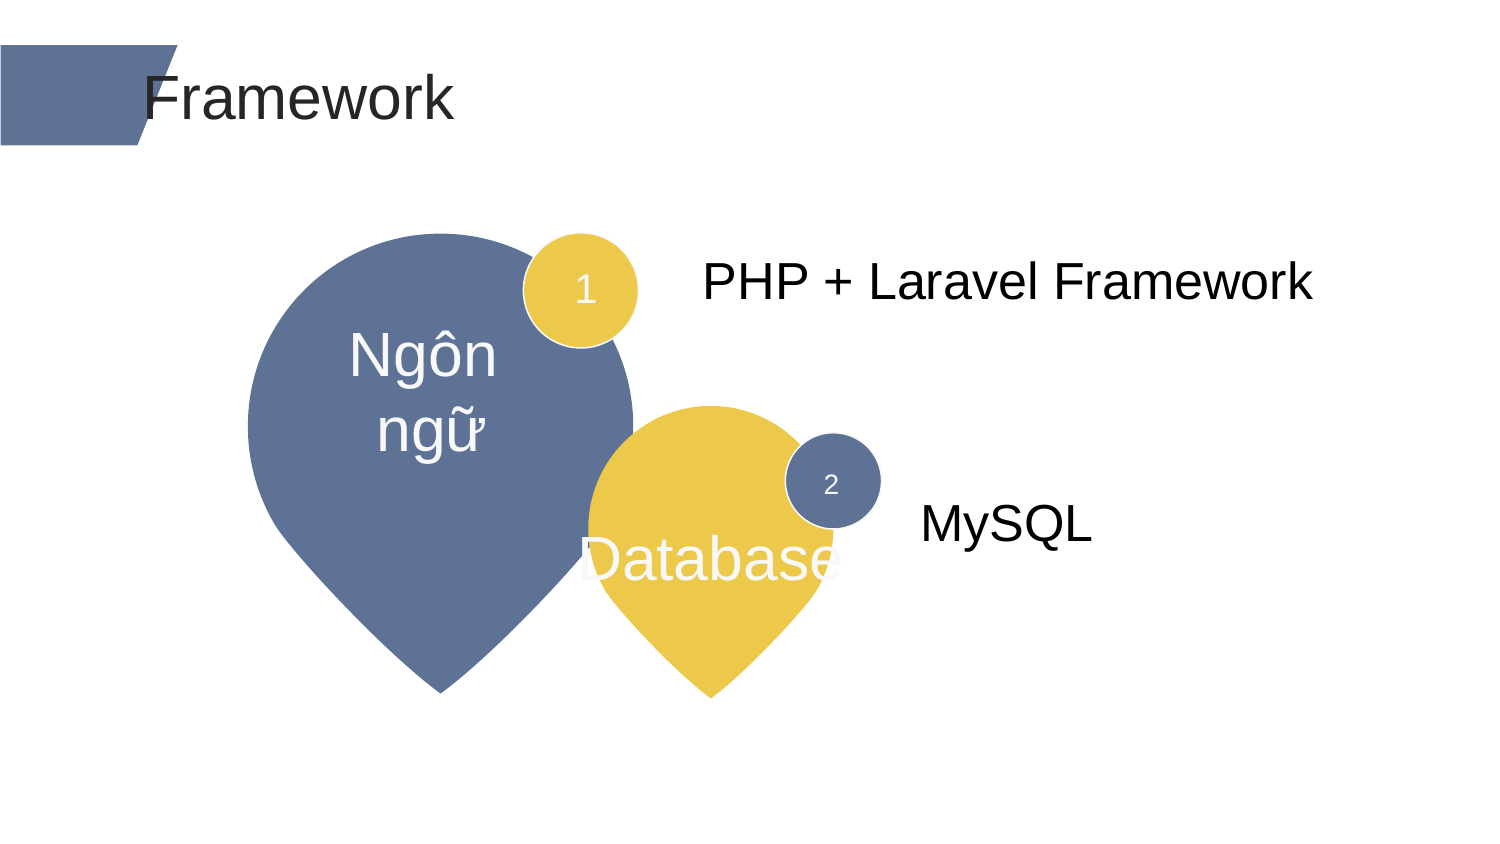

Framework

PHP + Laravel Framework
1
Ngôn
ngữ

2
MySQL
Database